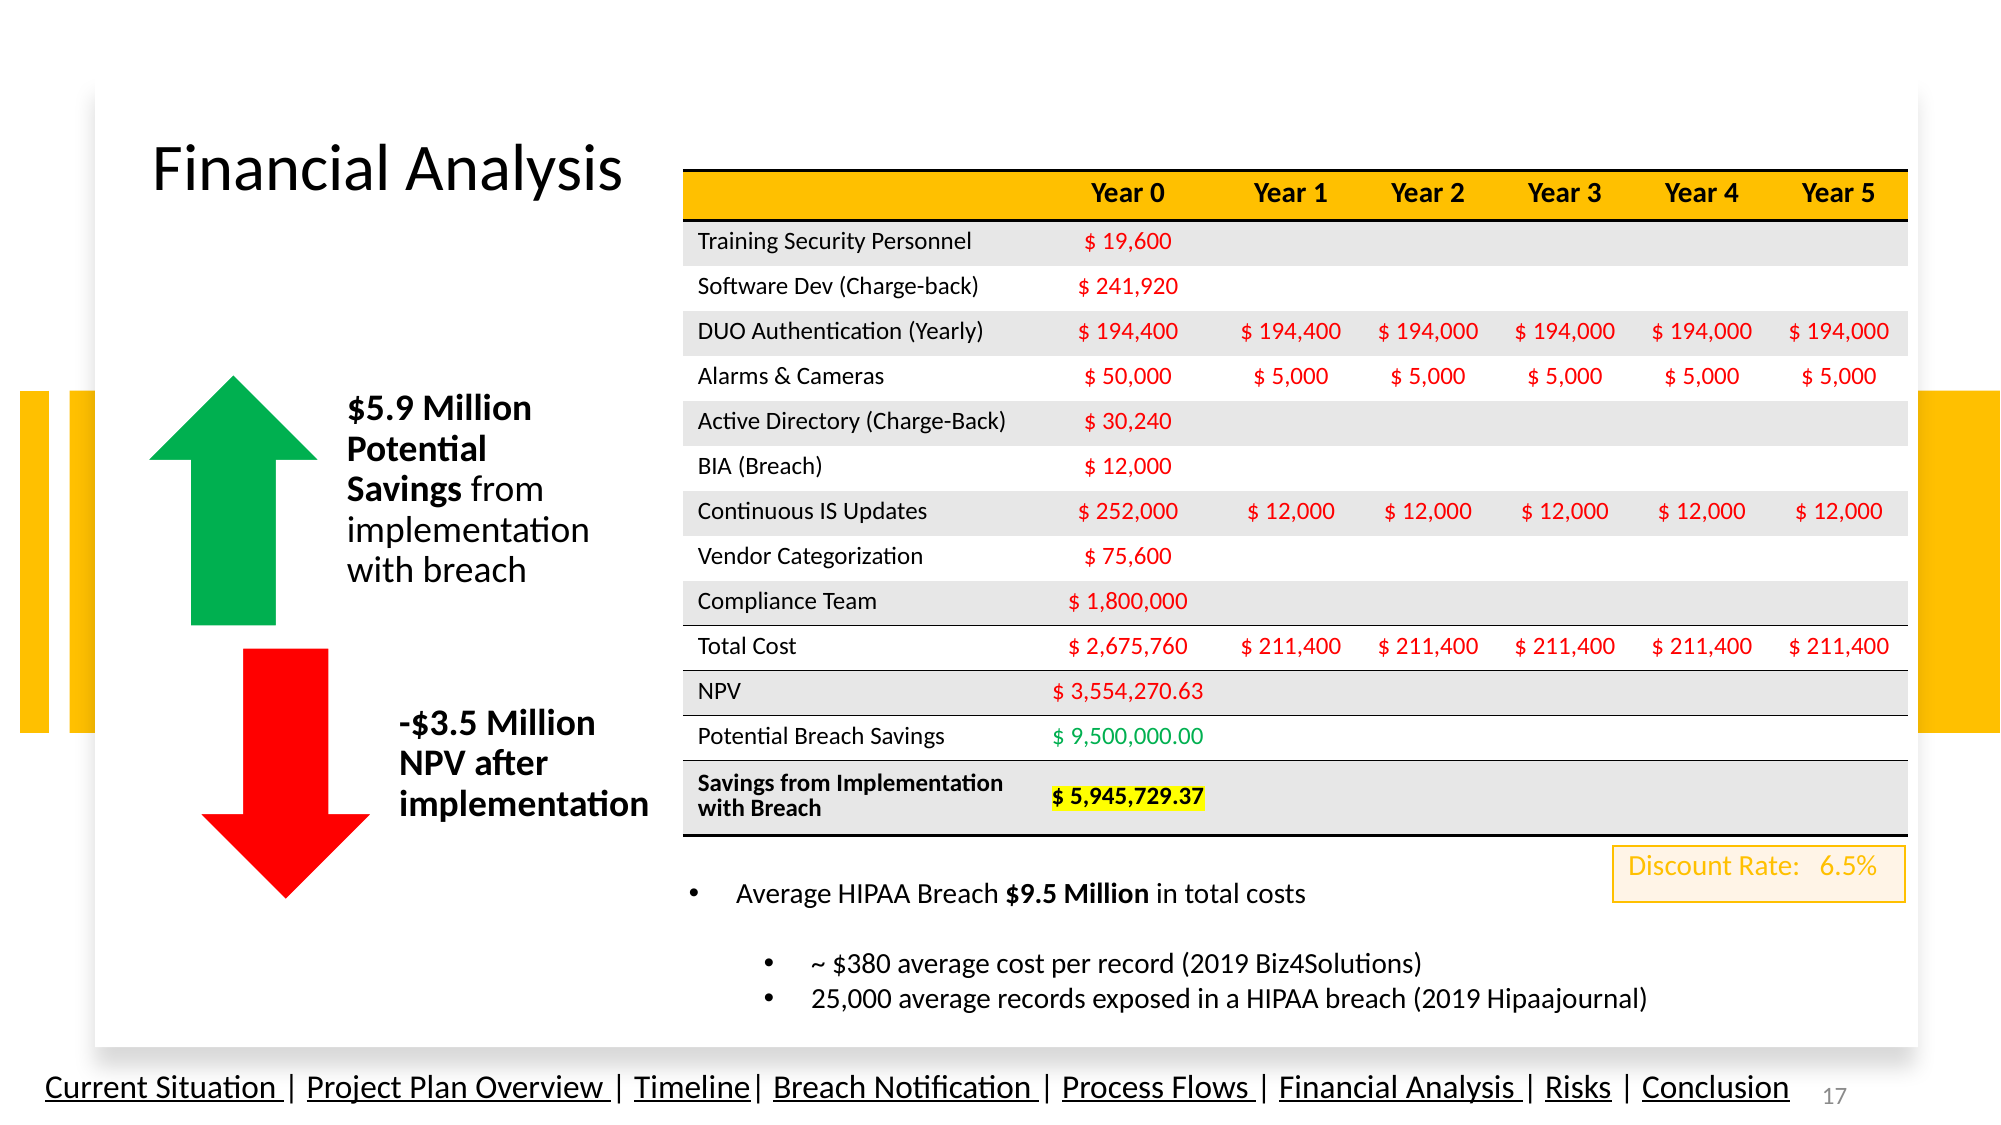

# Financial Analysis

|  | Year 0 | Year 1 | Year 2 | Year 3 | Year 4 | Year 5 |
| --- | --- | --- | --- | --- | --- | --- |
| Training Security Personnel | $ 19,600 |  |  |  |  |  |
| Software Dev (Charge-back) | $ 241,920 |  |  |  |  |  |
| DUO Authentication (Yearly) | $ 194,400 | $ 194,400 | $ 194,000 | $ 194,000 | $ 194,000 | $ 194,000 |
| Alarms & Cameras | $ 50,000 | $ 5,000 | $ 5,000 | $ 5,000 | $ 5,000 | $ 5,000 |
| Active Directory (Charge-Back) | $ 30,240 |  |  |  |  |  |
| BIA (Breach) | $ 12,000 |  |  |  |  |  |
| Continuous IS Updates | $ 252,000 | $ 12,000 | $ 12,000 | $ 12,000 | $ 12,000 | $ 12,000 |
| Vendor Categorization | $ 75,600 |  |  |  |  |  |
| Compliance Team | $ 1,800,000 |  |  |  |  |  |
| Total Cost | $ 2,675,760 | $ 211,400 | $ 211,400 | $ 211,400 | $ 211,400 | $ 211,400 |
| NPV | $ 3,554,270.63 |  |  |  |  |  |
| Potential Breach Savings | $ 9,500,000.00 |  |  |  |  |  |
| Savings from Implementation with Breach | $ 5,945,729.37 |  |  |  |  |  |
$5.9 Million Potential Savings from implementation with breach
-$3.5 Million NPV after implementation

| Discount Rate: 6.5% |
| --- |
Average HIPAA Breach $9.5 Million in total costs

~ $380 average cost per record (2019 Biz4Solutions)
25,000 average records exposed in a HIPAA breach (2019 Hipaajournal)
Current Situation | Project Plan Overview | Timeline| Breach Notification | Process Flows | Financial Analysis | Risks | Conclusion
17